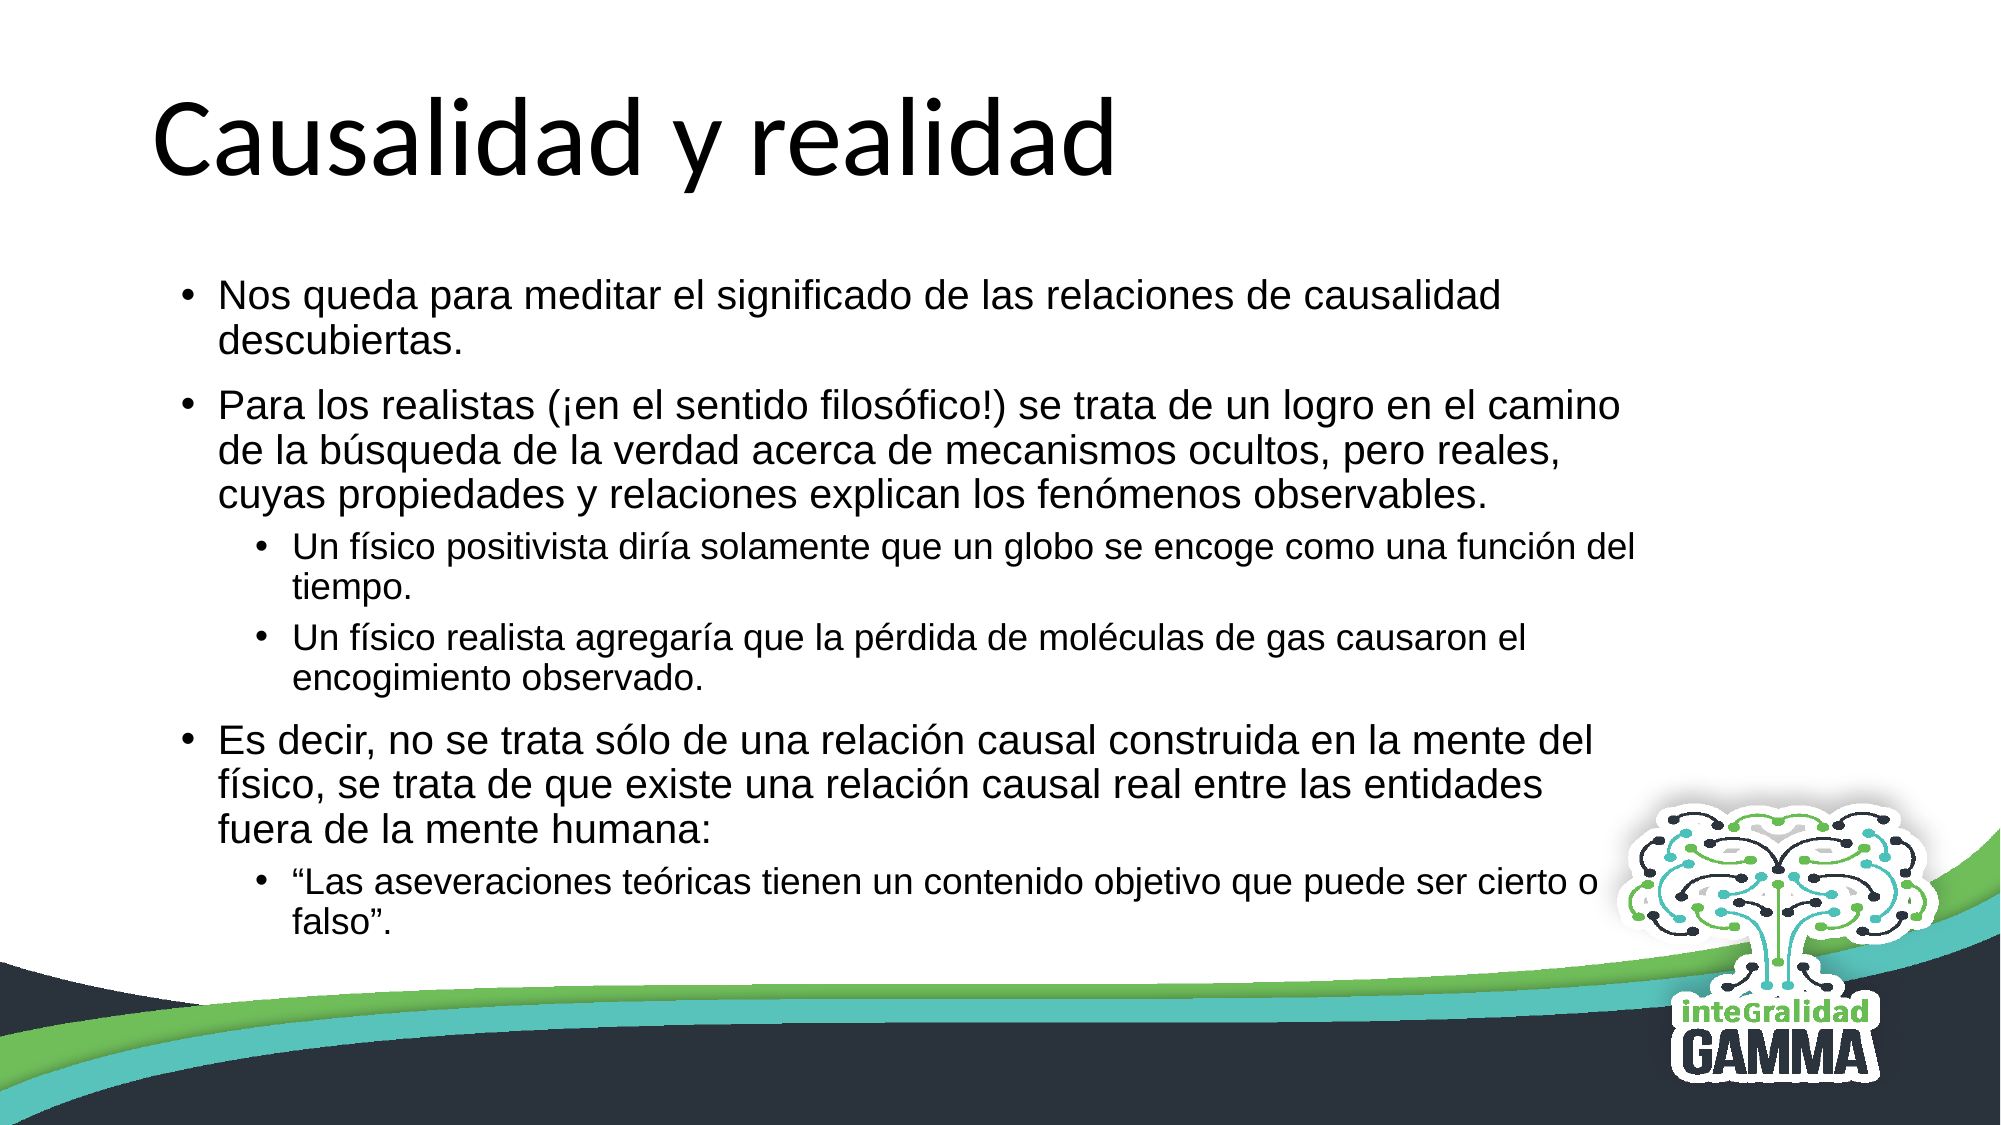

# Causalidad y realidad
Nos queda para meditar el significado de las relaciones de causalidad descubiertas.
Para los realistas (¡en el sentido filosófico!) se trata de un logro en el camino de la búsqueda de la verdad acerca de mecanismos ocultos, pero reales, cuyas propiedades y relaciones explican los fenómenos observables.
Un físico positivista diría solamente que un globo se encoge como una función del tiempo.
Un físico realista agregaría que la pérdida de moléculas de gas causaron el encogimiento observado.
Es decir, no se trata sólo de una relación causal construida en la mente del físico, se trata de que existe una relación causal real entre las entidades fuera de la mente humana:
“Las aseveraciones teóricas tienen un contenido objetivo que puede ser cierto o falso”.